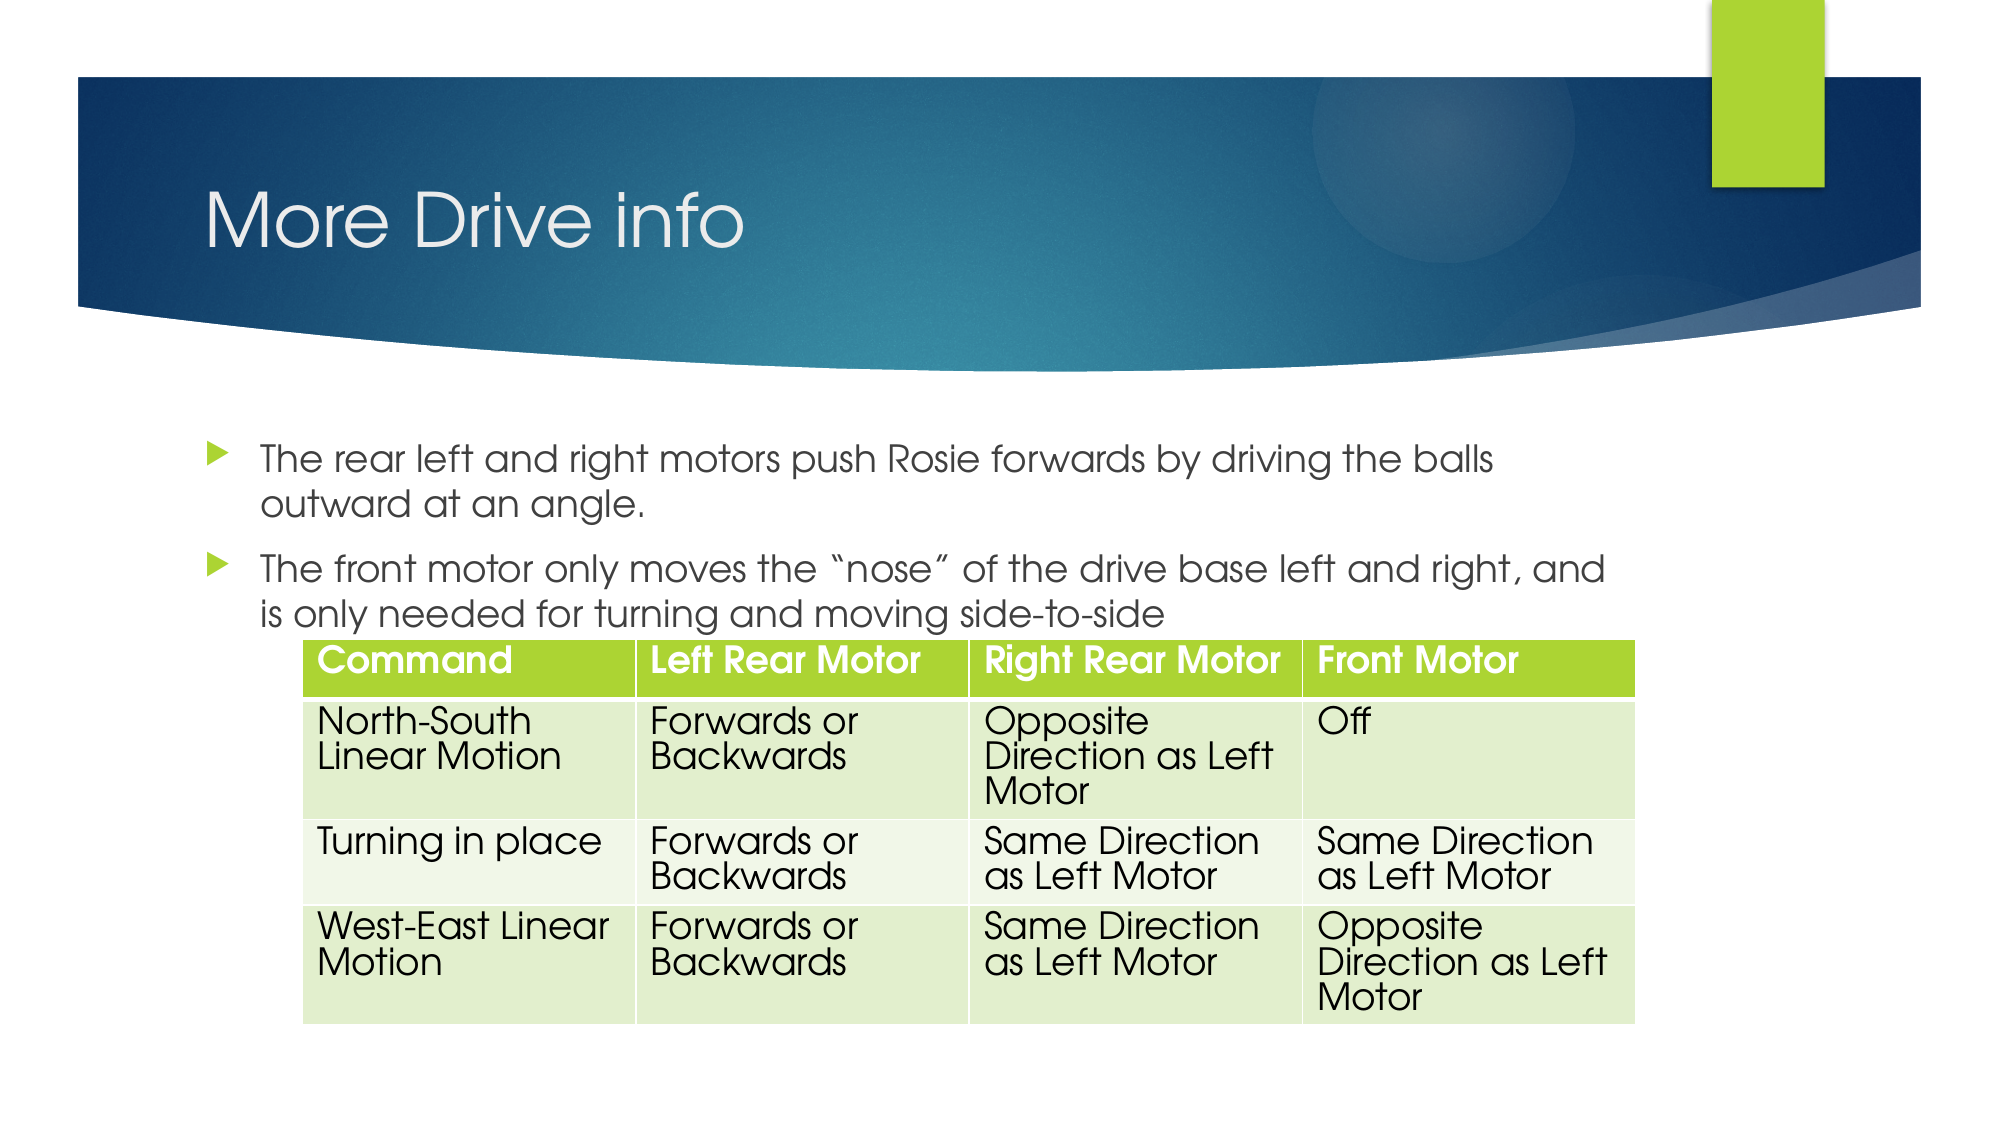

# More Drive info
The rear left and right motors push Rosie forwards by driving the balls outward at an angle.
The front motor only moves the “nose” of the drive base left and right, and is only needed for turning and moving side-to-side

| Command | Left Rear Motor | Right Rear Motor | Front Motor |
| --- | --- | --- | --- |
| North-South Linear Motion | Forwards or Backwards | Opposite Direction as Left Motor | Off |
| Turning in place | Forwards or Backwards | Same Direction as Left Motor | Same Direction as Left Motor |
| West-East Linear Motion | Forwards or Backwards | Same Direction as Left Motor | Opposite Direction as Left Motor |